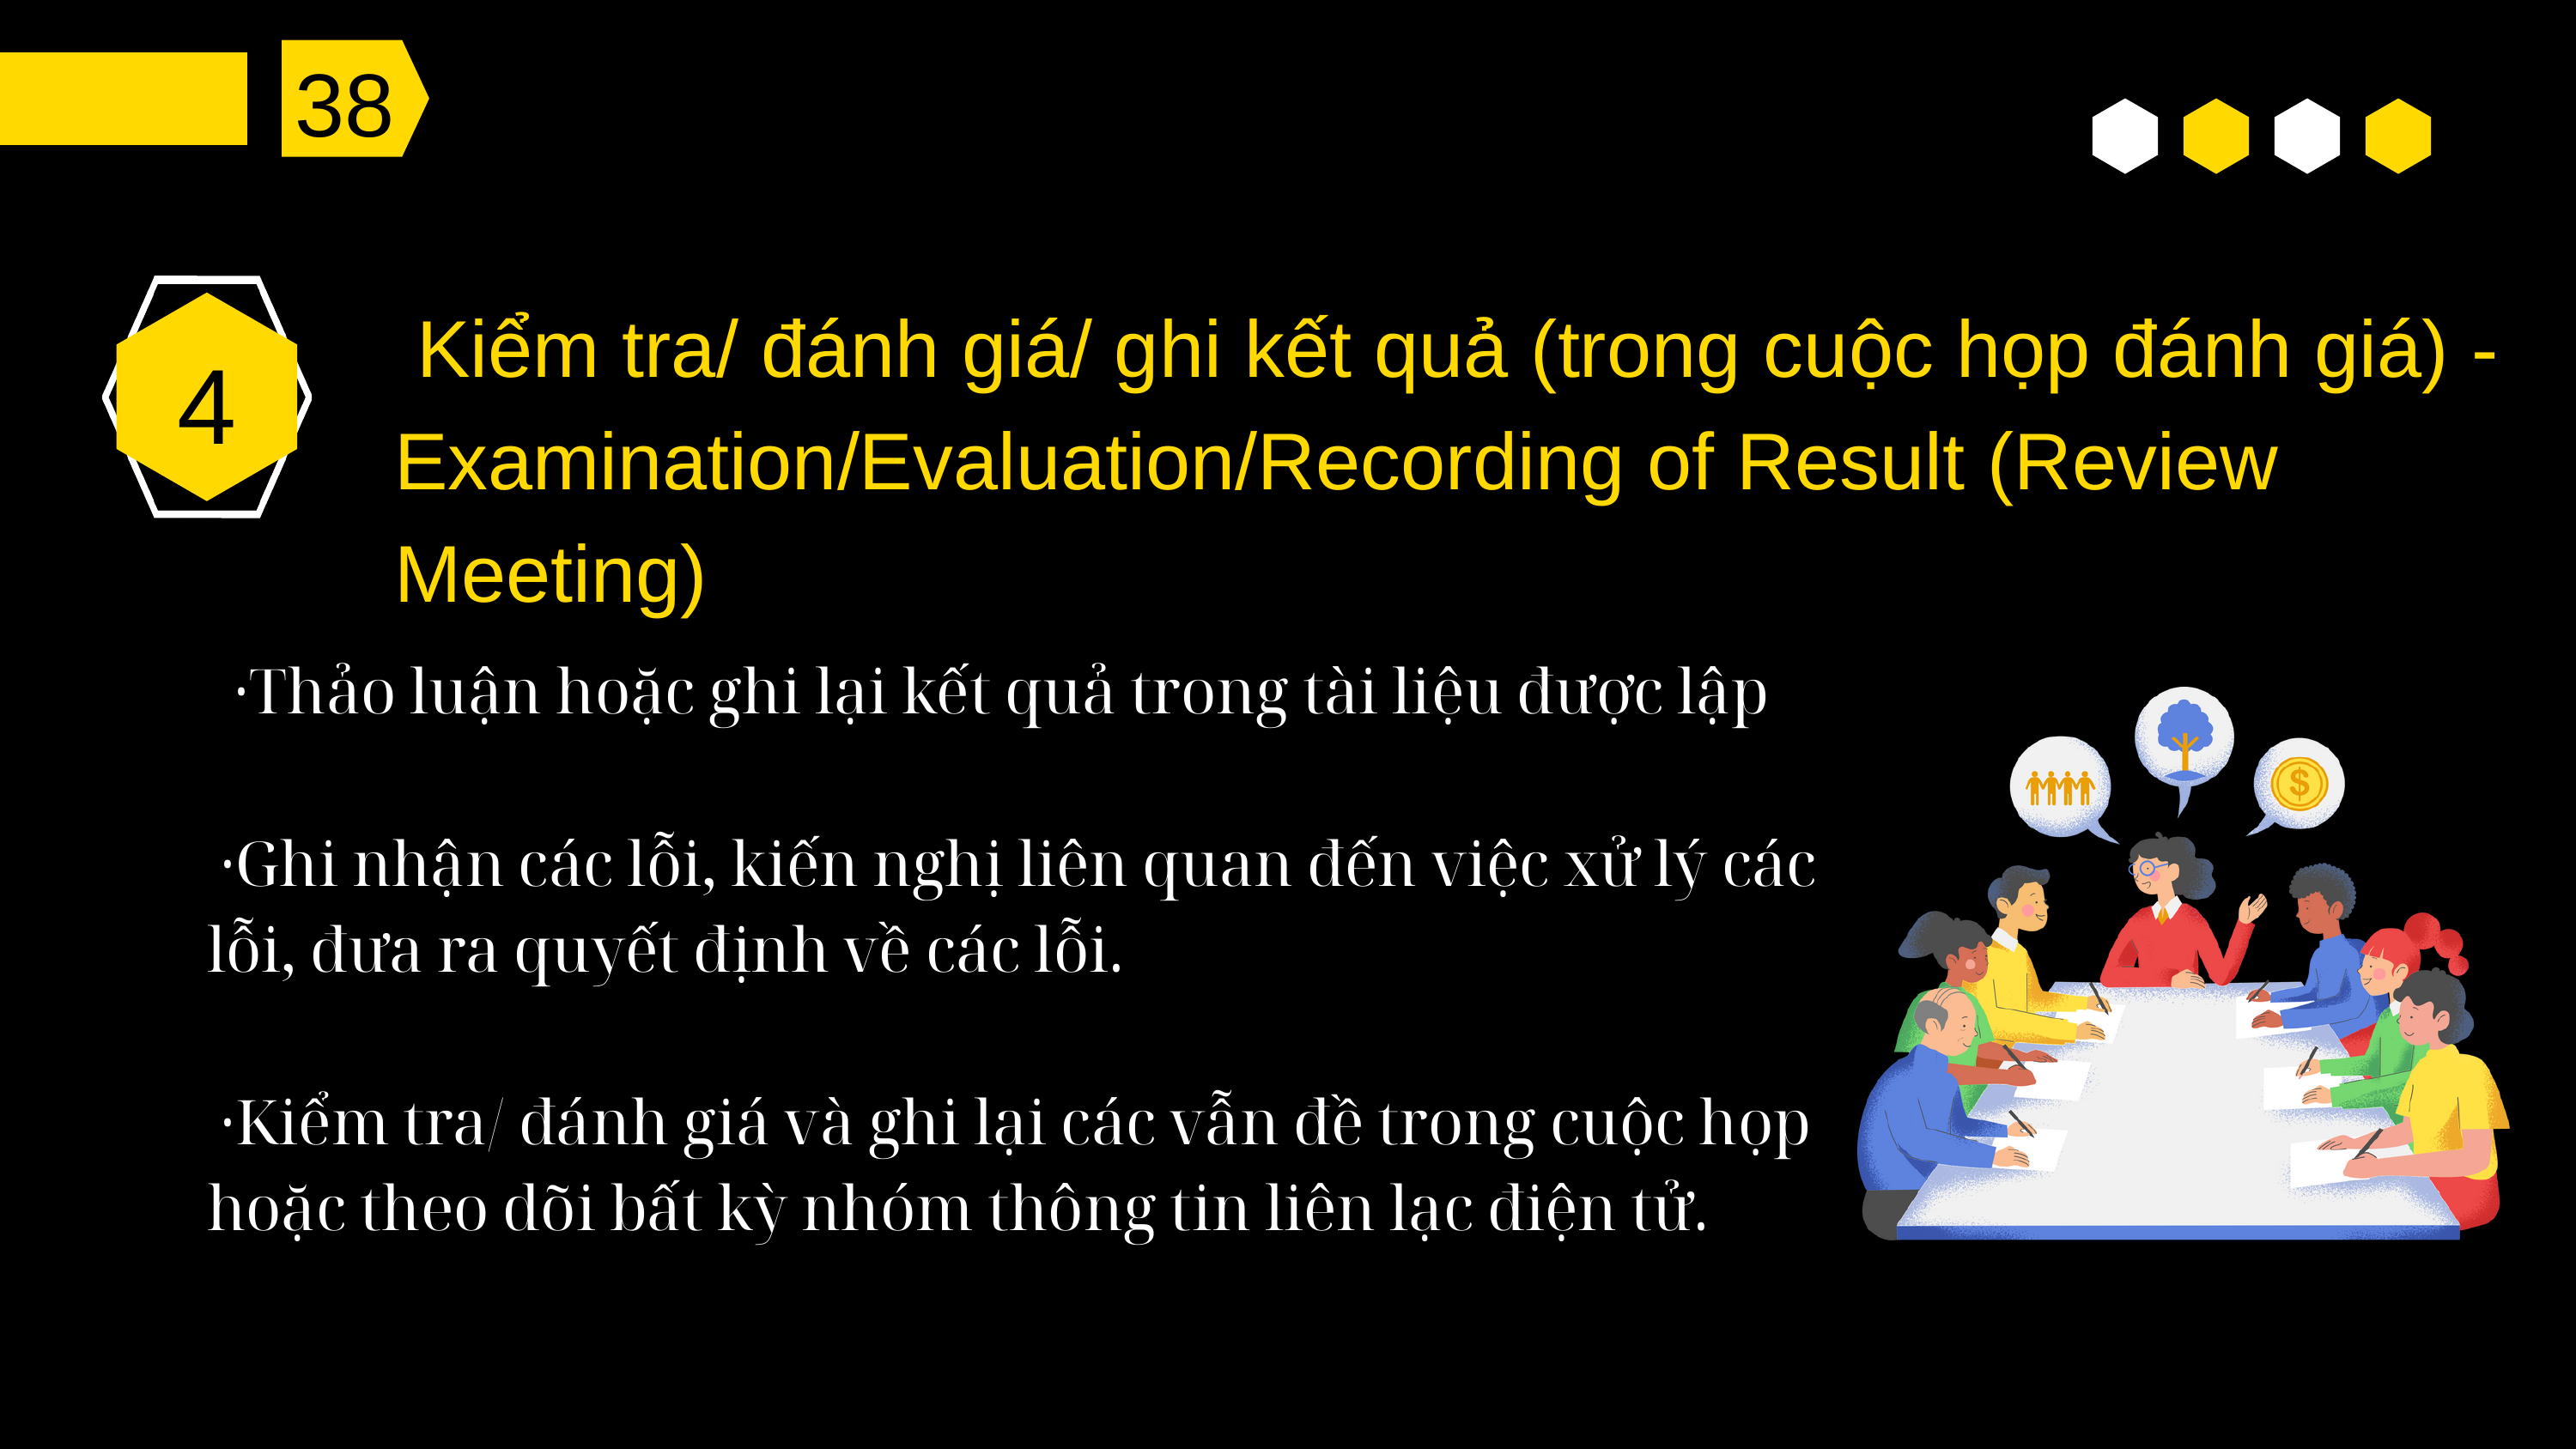

38

 Kiểm tra/ đánh giá/ ghi kết quả (trong cuộc họp đánh giá) - Examination/Evaluation/Recording of Result (Review Meeting)

4
  ·Thảo luận hoặc ghi lại kết quả trong tài liệu được lập

 ·Ghi nhận các lỗi, kiến nghị liên quan đến việc xử lý các lỗi, đưa ra quyết định về các lỗi.

 ·Kiểm tra/ đánh giá và ghi lại các vẫn đề trong cuộc họp hoặc theo dõi bất kỳ nhóm thông tin liên lạc điện tử.